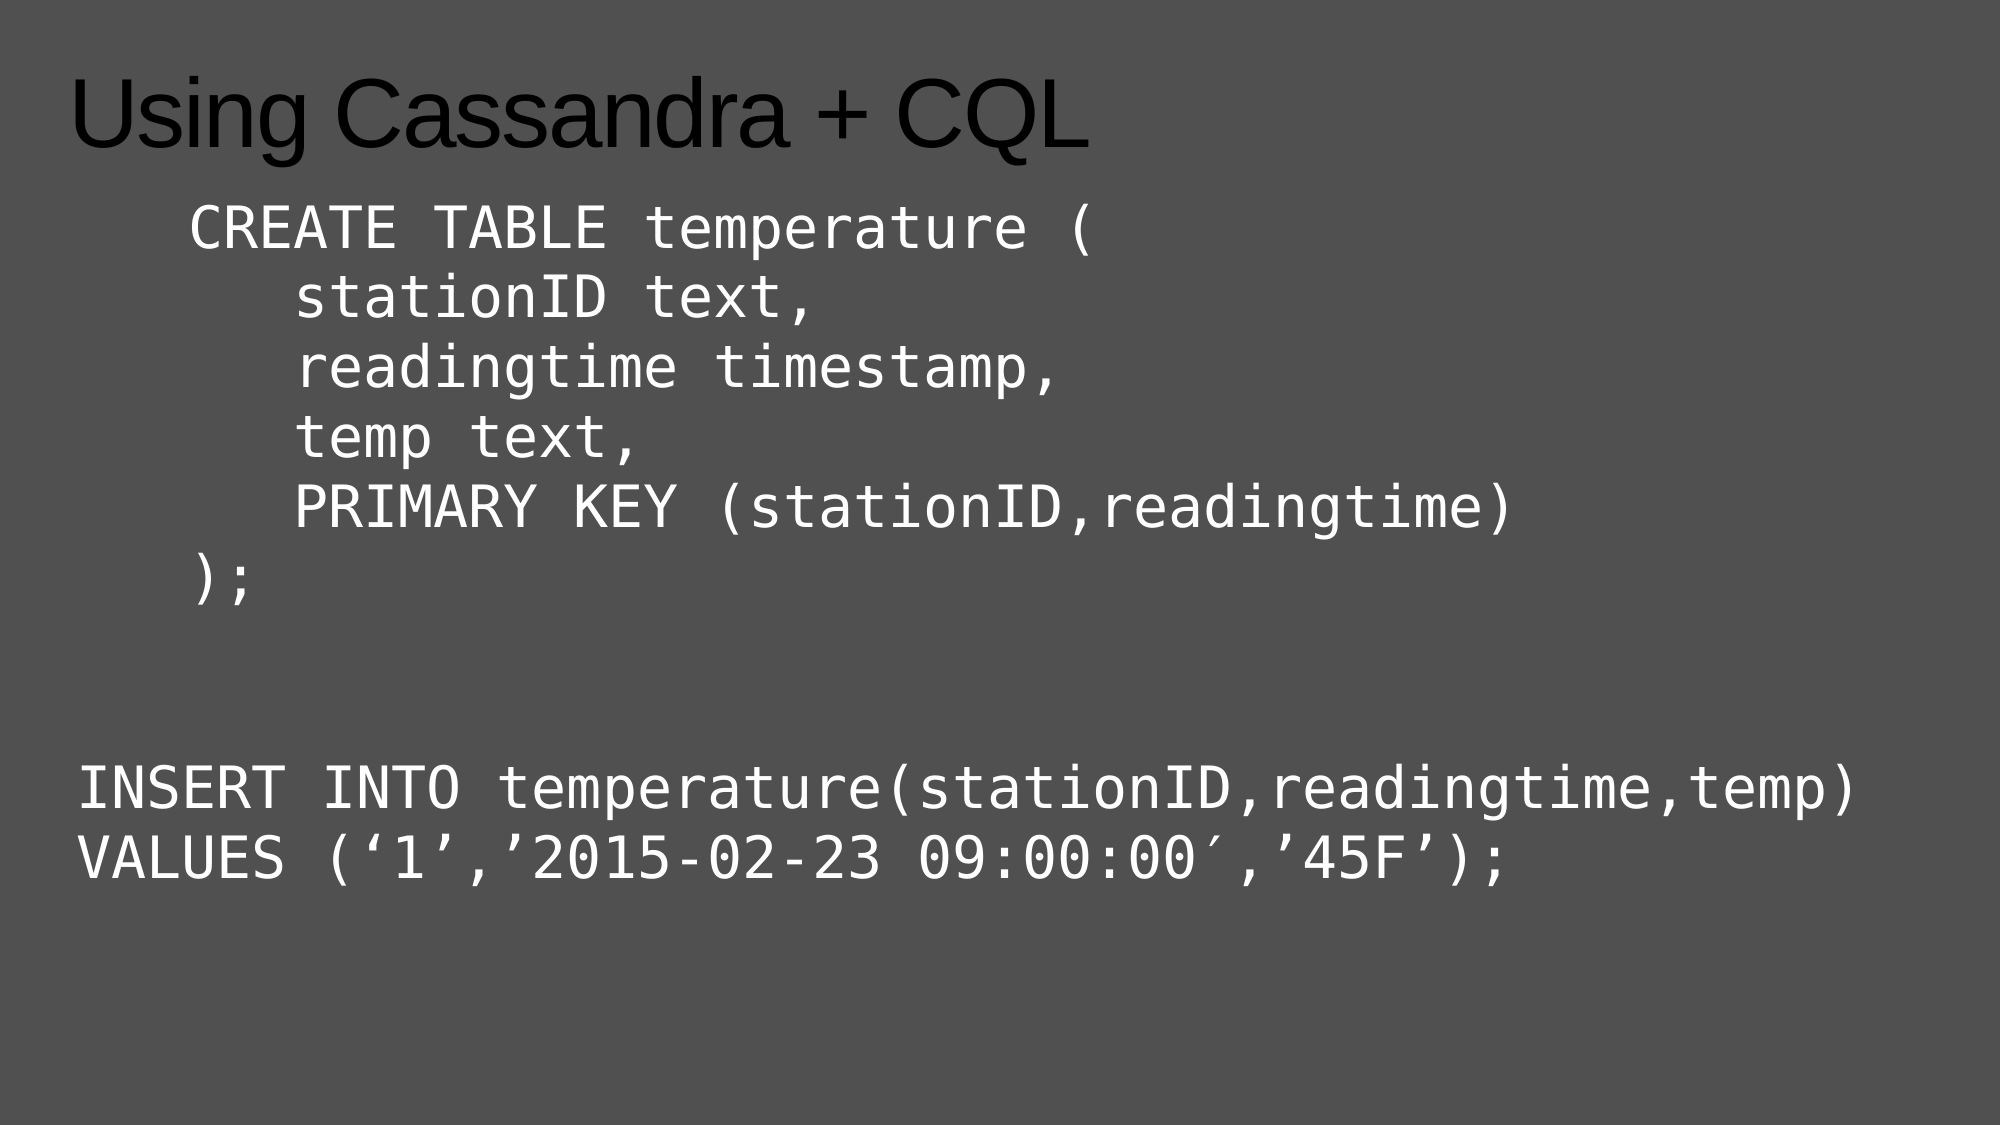

# Using Cassandra + CQL
CREATE TABLE temperature (
   stationID text,
   readingtime timestamp,
   temp text,
   PRIMARY KEY (stationID,readingtime)
);
INSERT INTO temperature(stationID,readingtime,temp)
VALUES (‘1’,’2015-02-23 09:00:00′,’45F’);